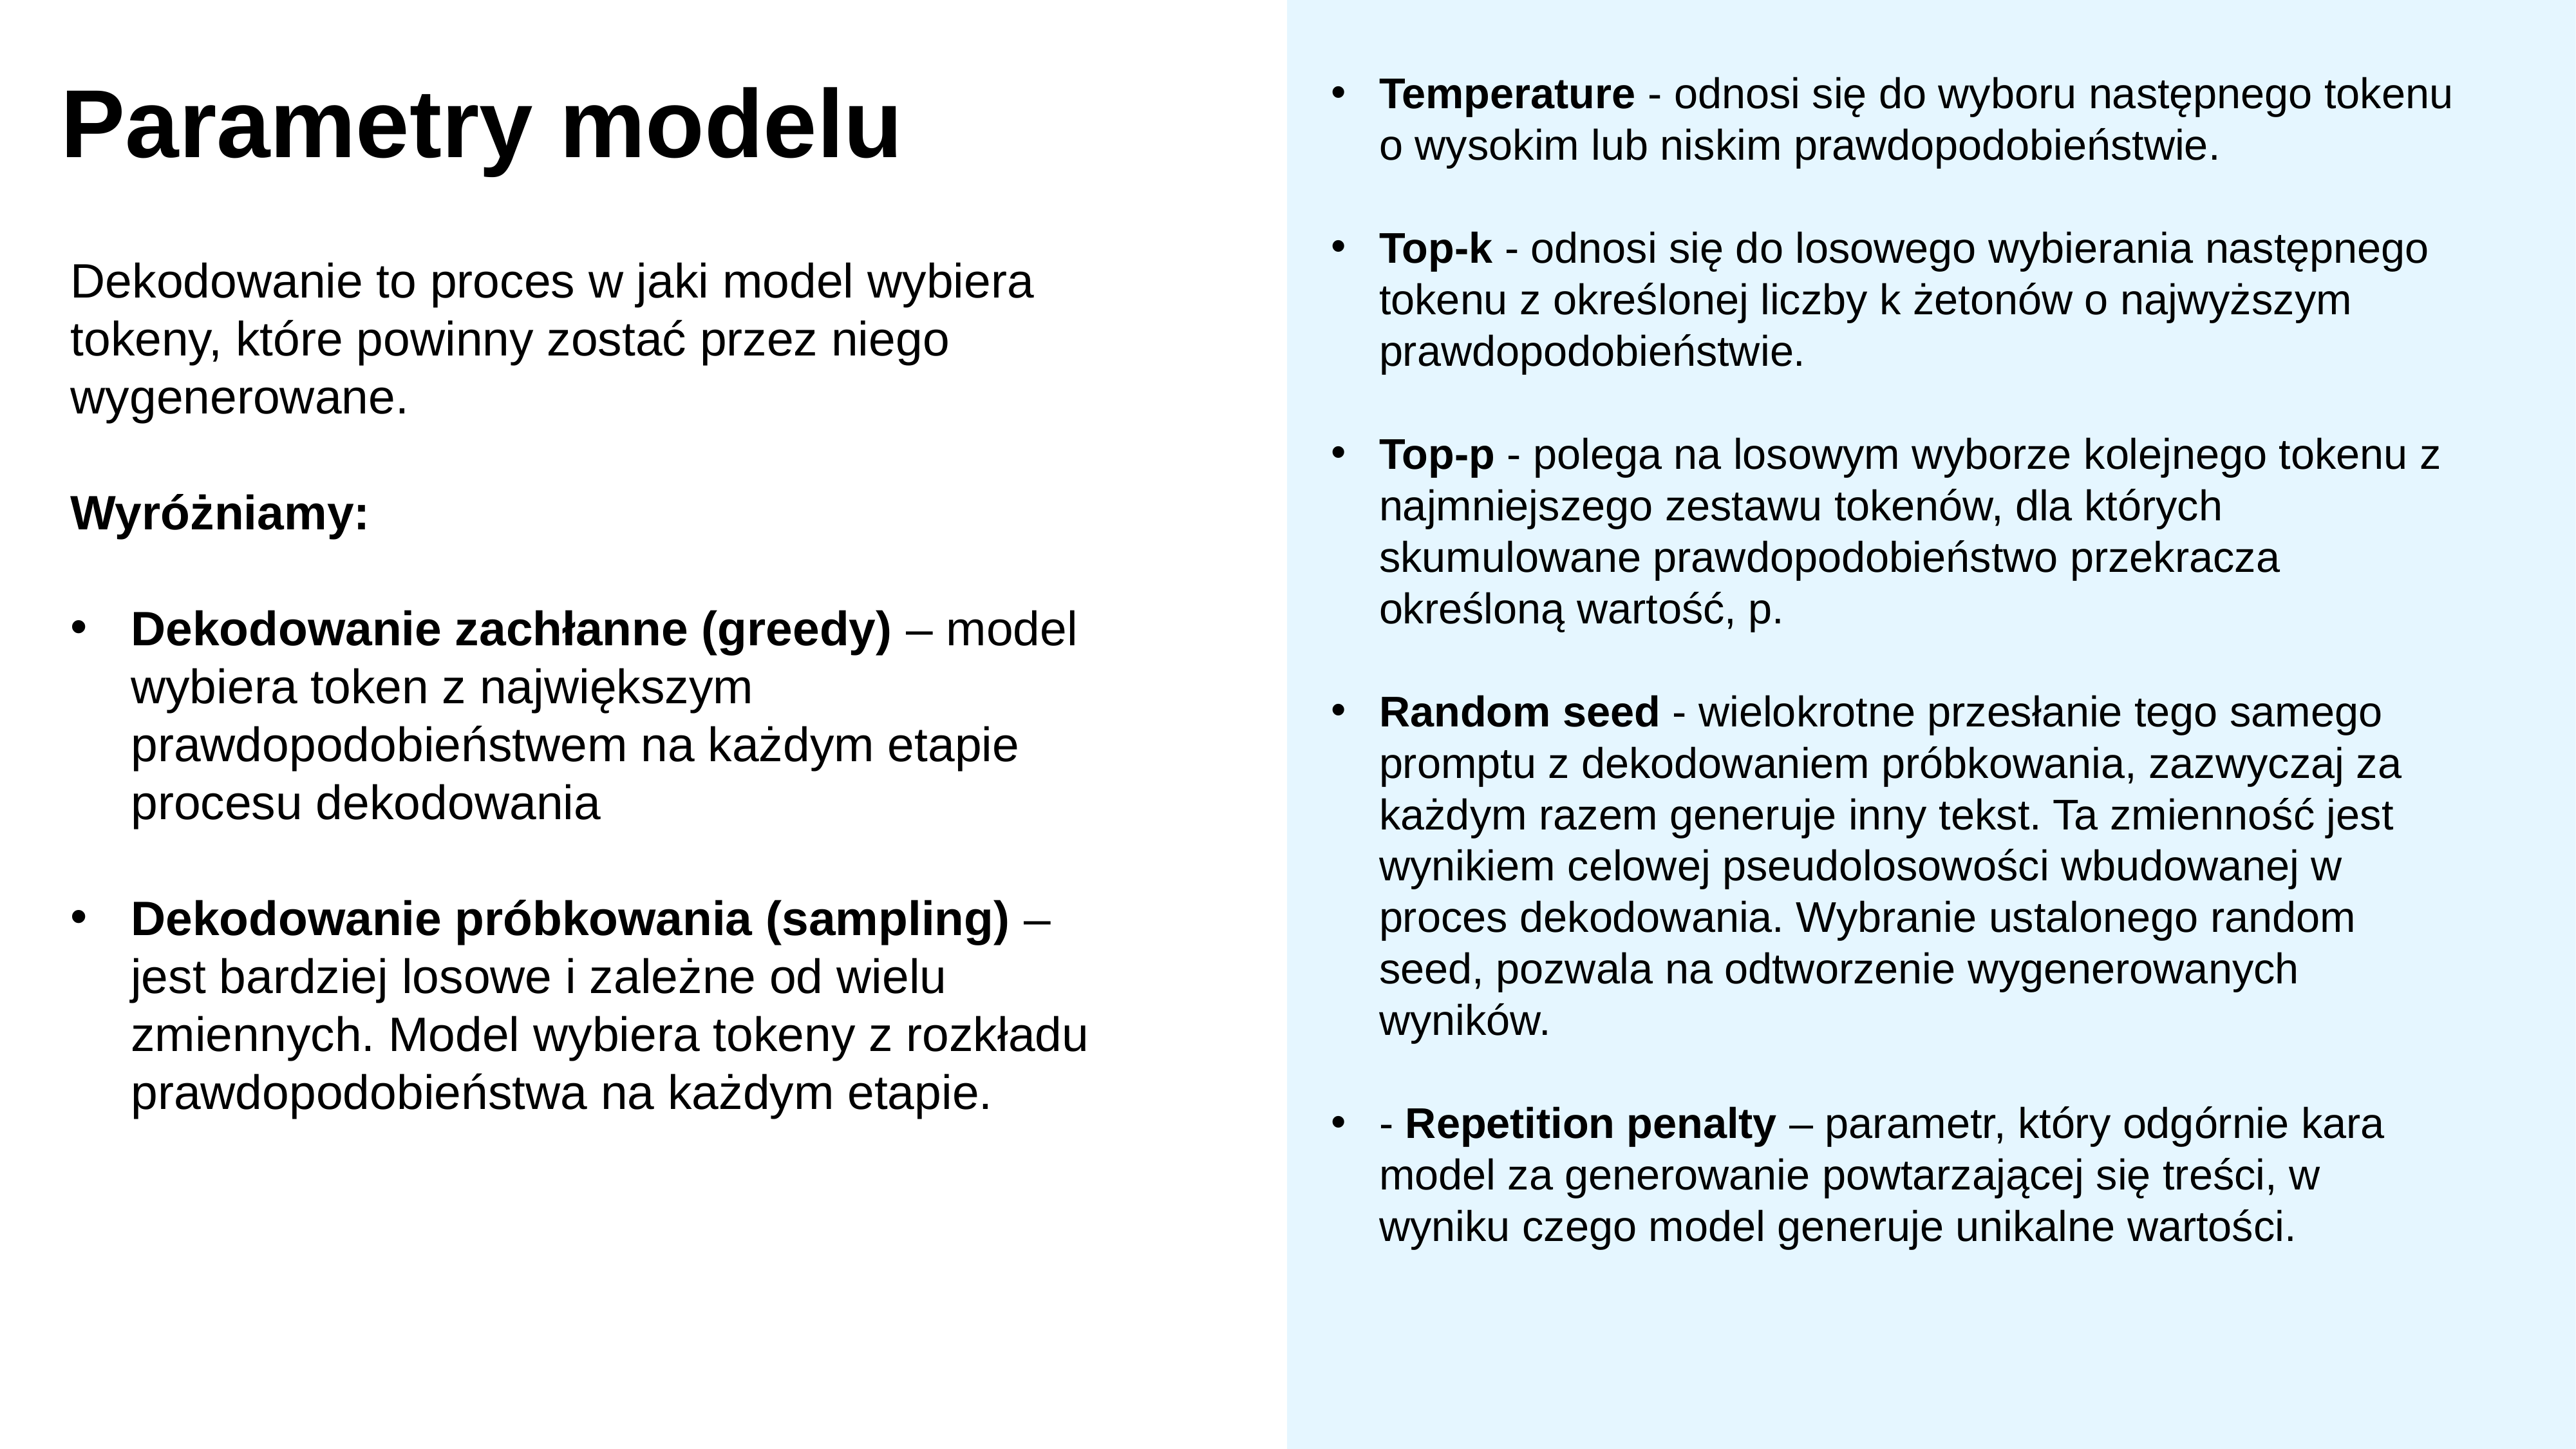

Parametry modelu
Temperature - odnosi się do wyboru następnego tokenu o wysokim lub niskim prawdopodobieństwie.

Top-k - odnosi się do losowego wybierania następnego tokenu z określonej liczby k żetonów o najwyższym prawdopodobieństwie.

Top-p - polega na losowym wyborze kolejnego tokenu z najmniejszego zestawu tokenów, dla których skumulowane prawdopodobieństwo przekracza określoną wartość, p.

Random seed - wielokrotne przesłanie tego samego promptu z dekodowaniem próbkowania, zazwyczaj za każdym razem generuje inny tekst. Ta zmienność jest wynikiem celowej pseudolosowości wbudowanej w proces dekodowania. Wybranie ustalonego random seed, pozwala na odtworzenie wygenerowanych wyników.

- Repetition penalty – parametr, który odgórnie kara model za generowanie powtarzającej się treści, w wyniku czego model generuje unikalne wartości.

Dekodowanie to proces w jaki model wybiera tokeny, które powinny zostać przez niego wygenerowane.

Wyróżniamy:

Dekodowanie zachłanne (greedy) – model wybiera token z największym prawdopodobieństwem na każdym etapie procesu dekodowania

Dekodowanie próbkowania (sampling) – jest bardziej losowe i zależne od wielu zmiennych. Model wybiera tokeny z rozkładu prawdopodobieństwa na każdym etapie.